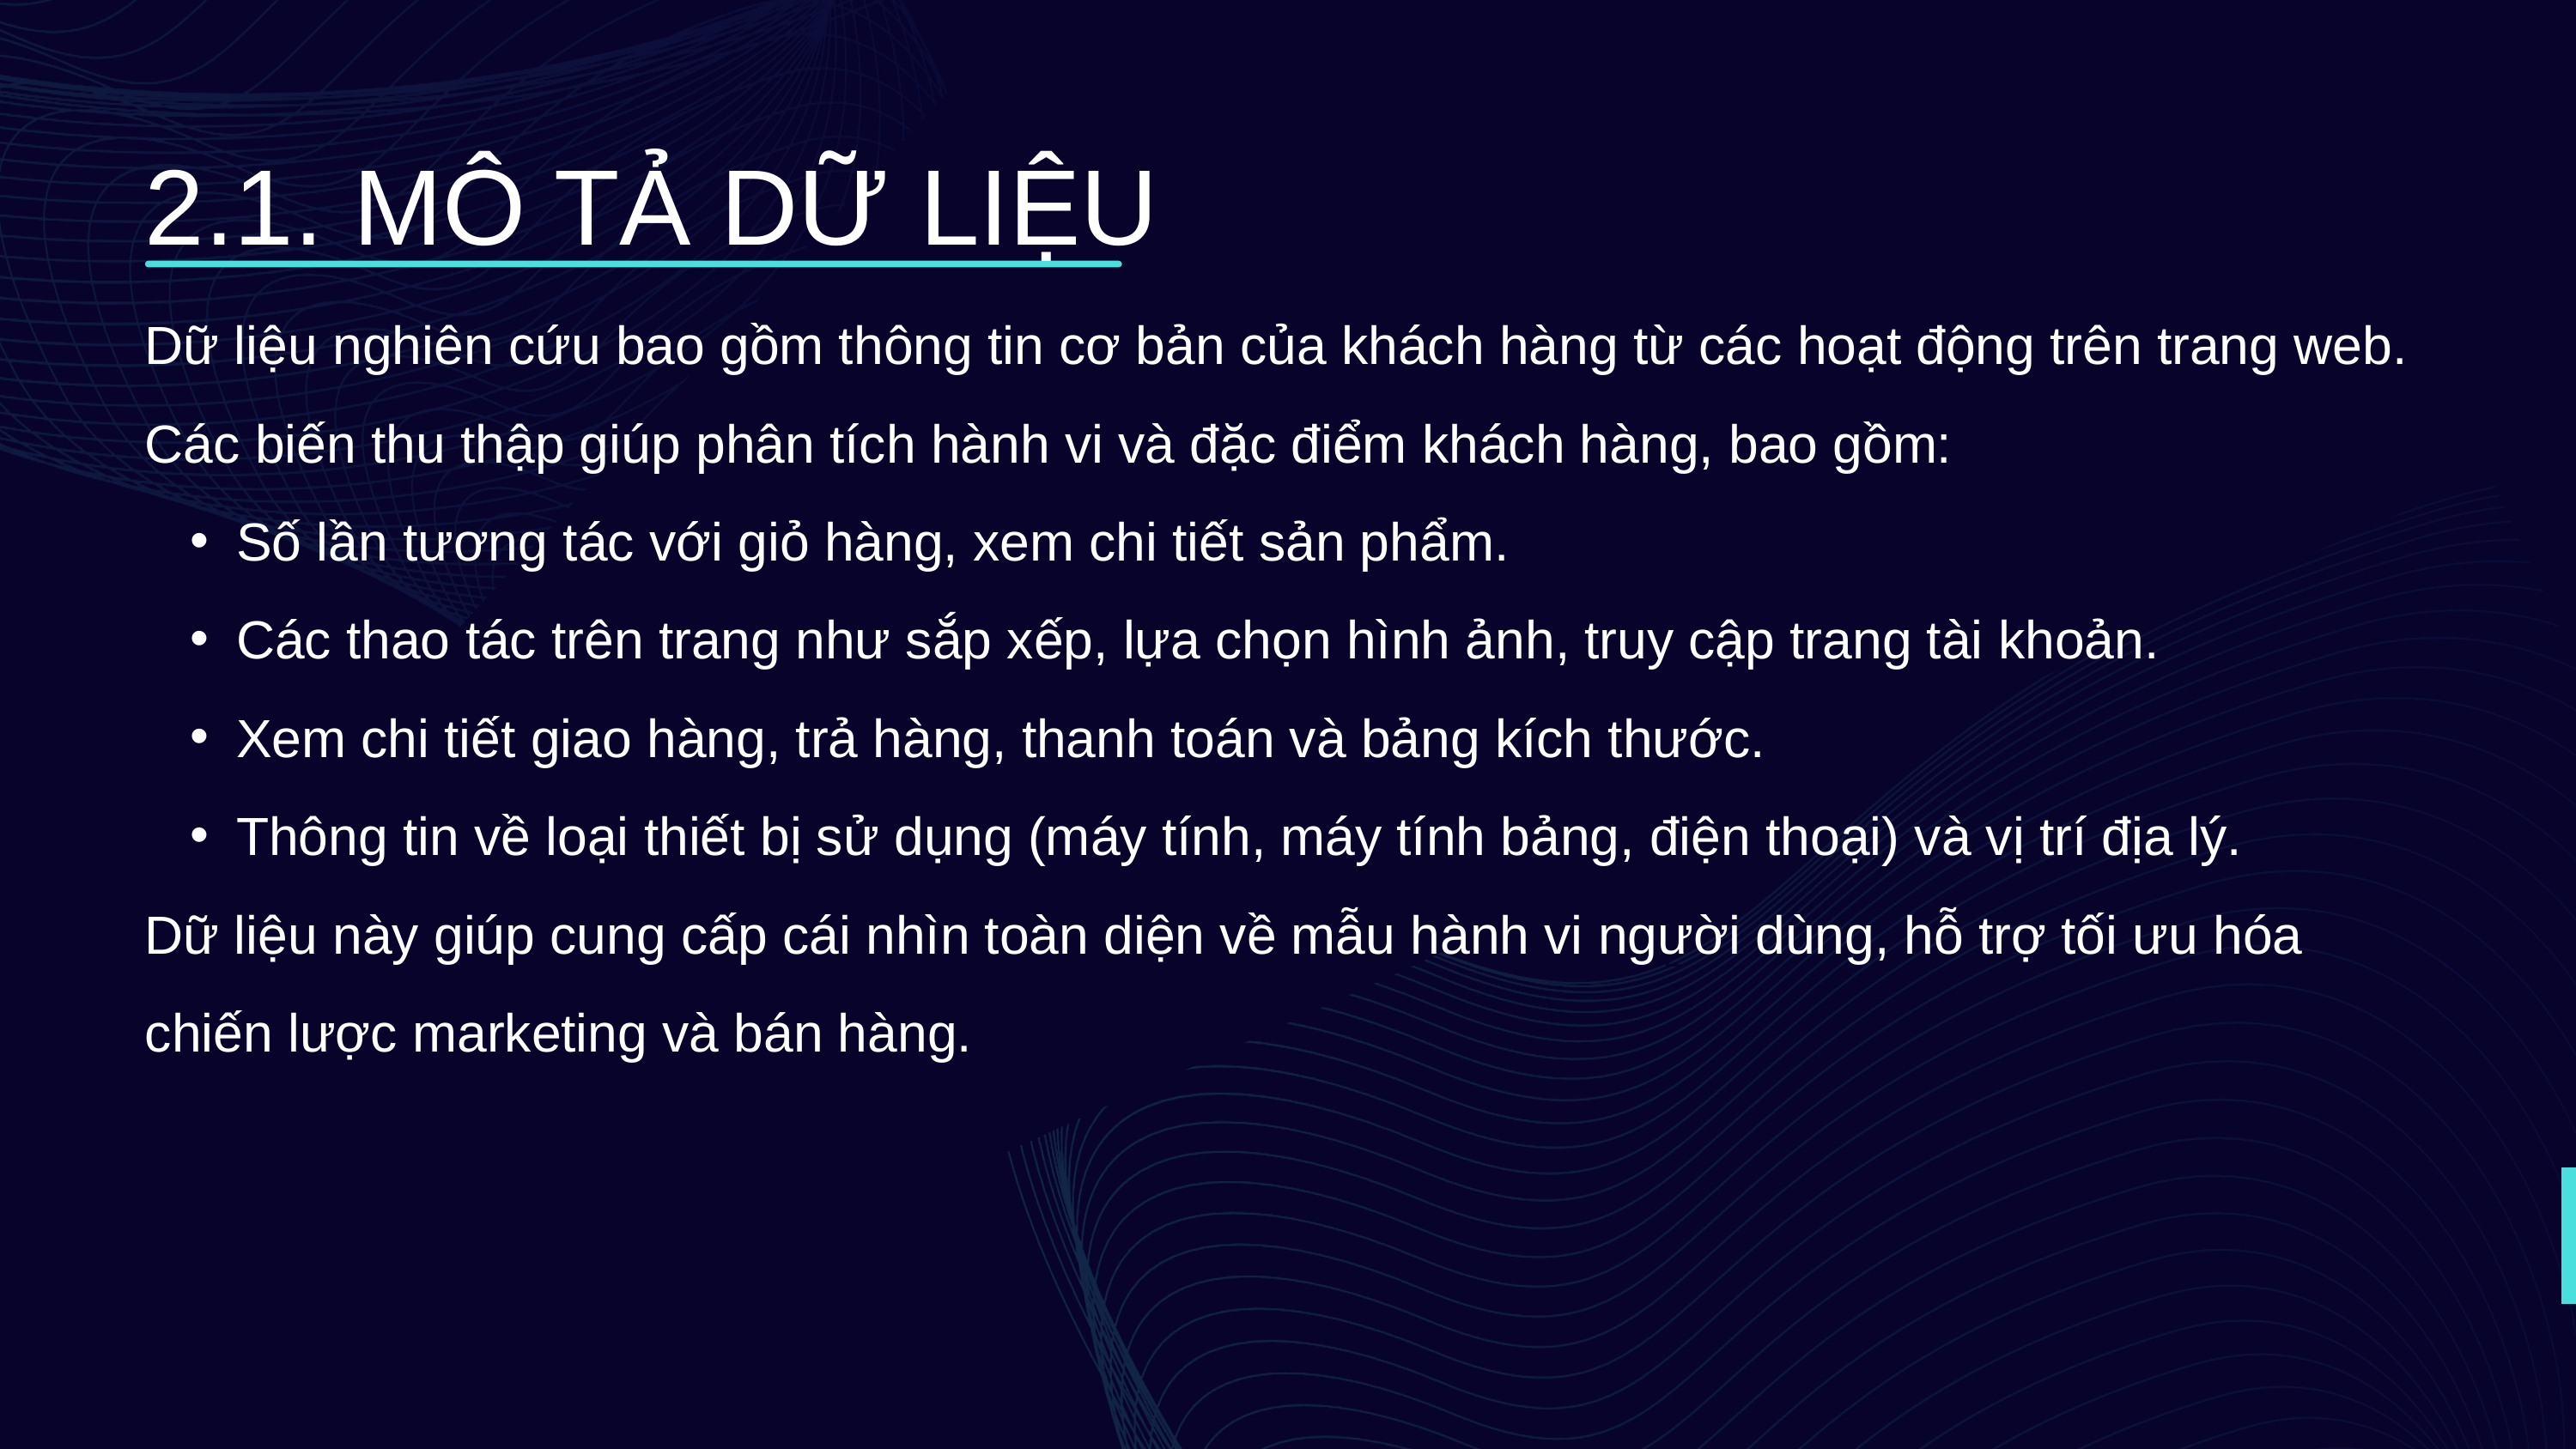

2.1. MÔ TẢ DỮ LIỆU

Dữ liệu nghiên cứu bao gồm thông tin cơ bản của khách hàng từ các hoạt động trên trang web. Các biến thu thập giúp phân tích hành vi và đặc điểm khách hàng, bao gồm:
Số lần tương tác với giỏ hàng, xem chi tiết sản phẩm.
Các thao tác trên trang như sắp xếp, lựa chọn hình ảnh, truy cập trang tài khoản.
Xem chi tiết giao hàng, trả hàng, thanh toán và bảng kích thước.
Thông tin về loại thiết bị sử dụng (máy tính, máy tính bảng, điện thoại) và vị trí địa lý.
Dữ liệu này giúp cung cấp cái nhìn toàn diện về mẫu hành vi người dùng, hỗ trợ tối ưu hóa chiến lược marketing và bán hàng.

01

02